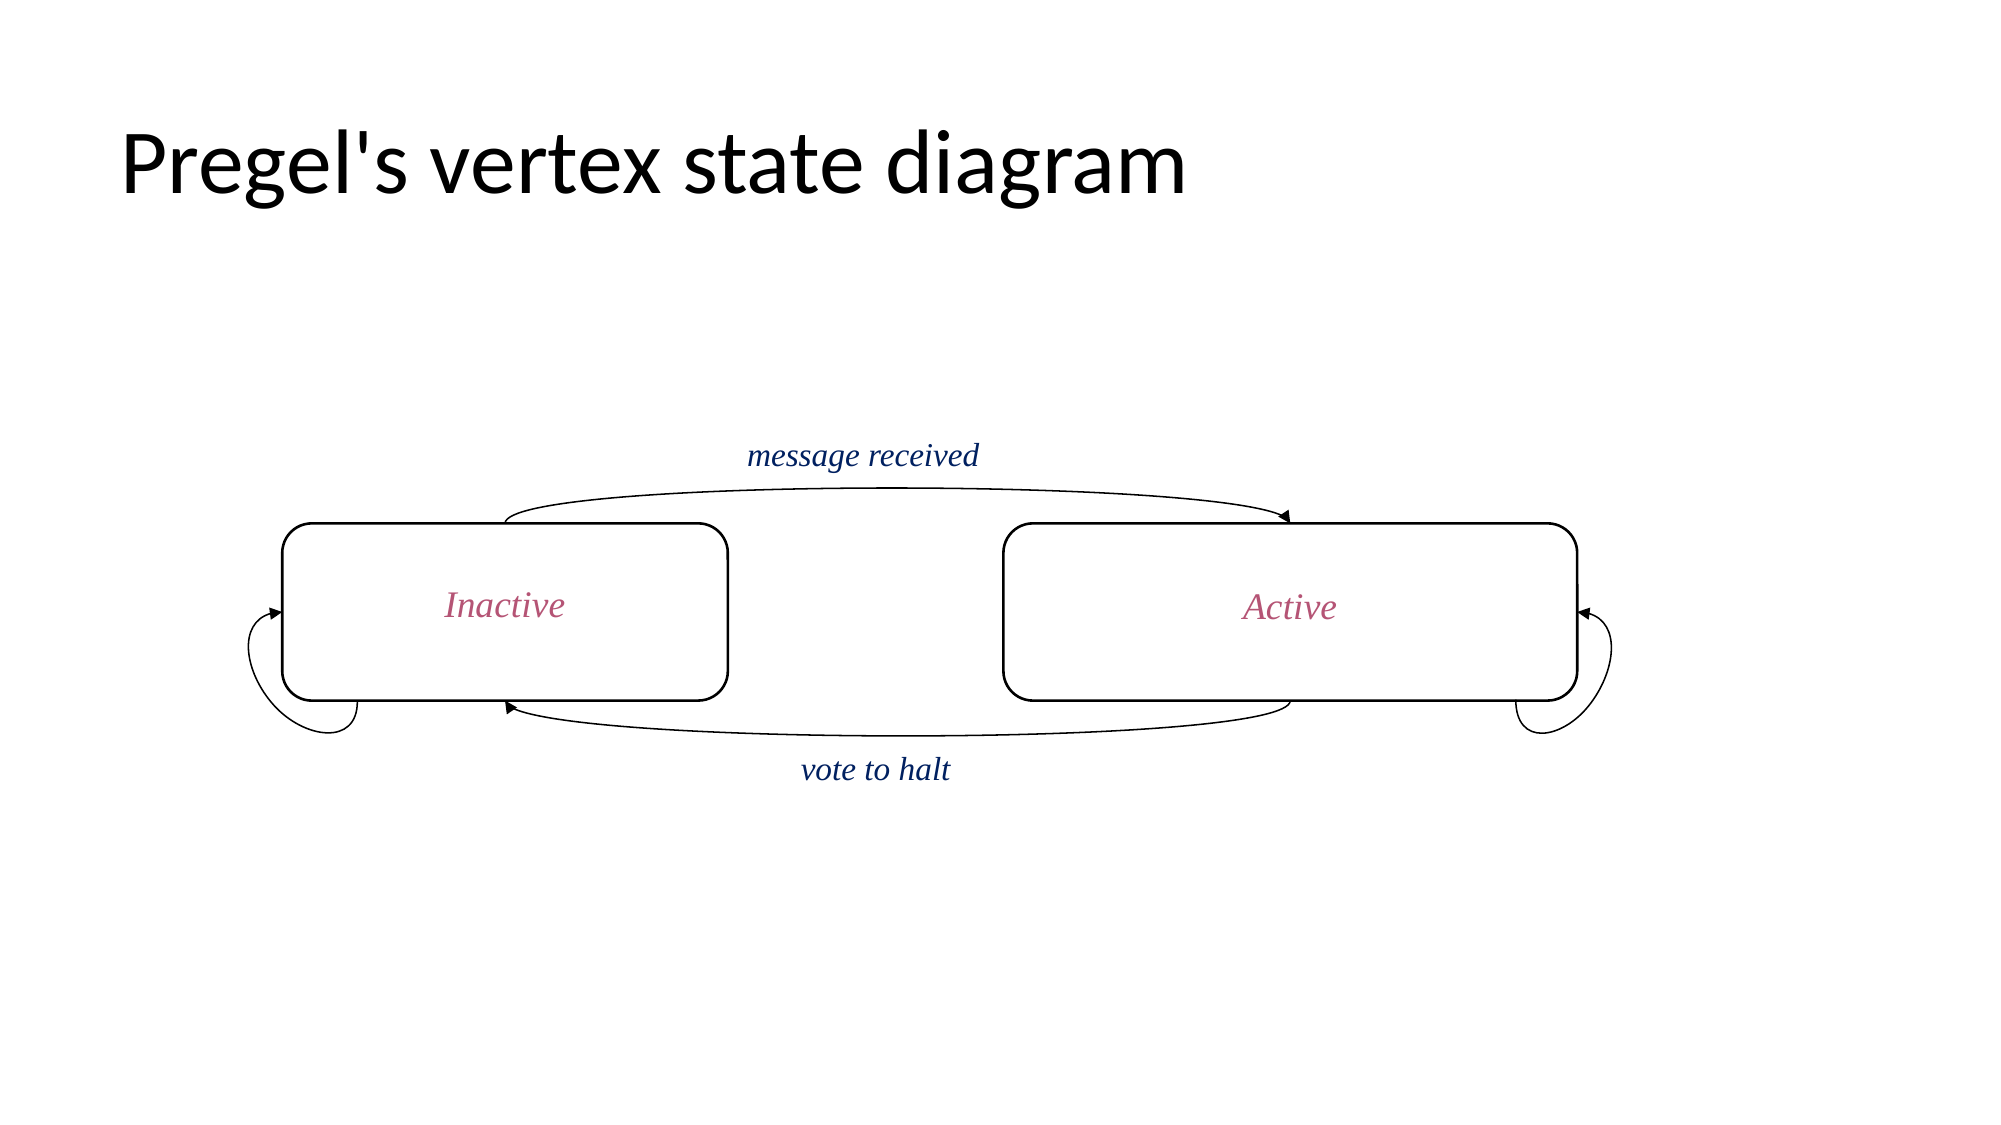

# Pregel's vertex state diagram
message received

Inactive
Active

vote to halt